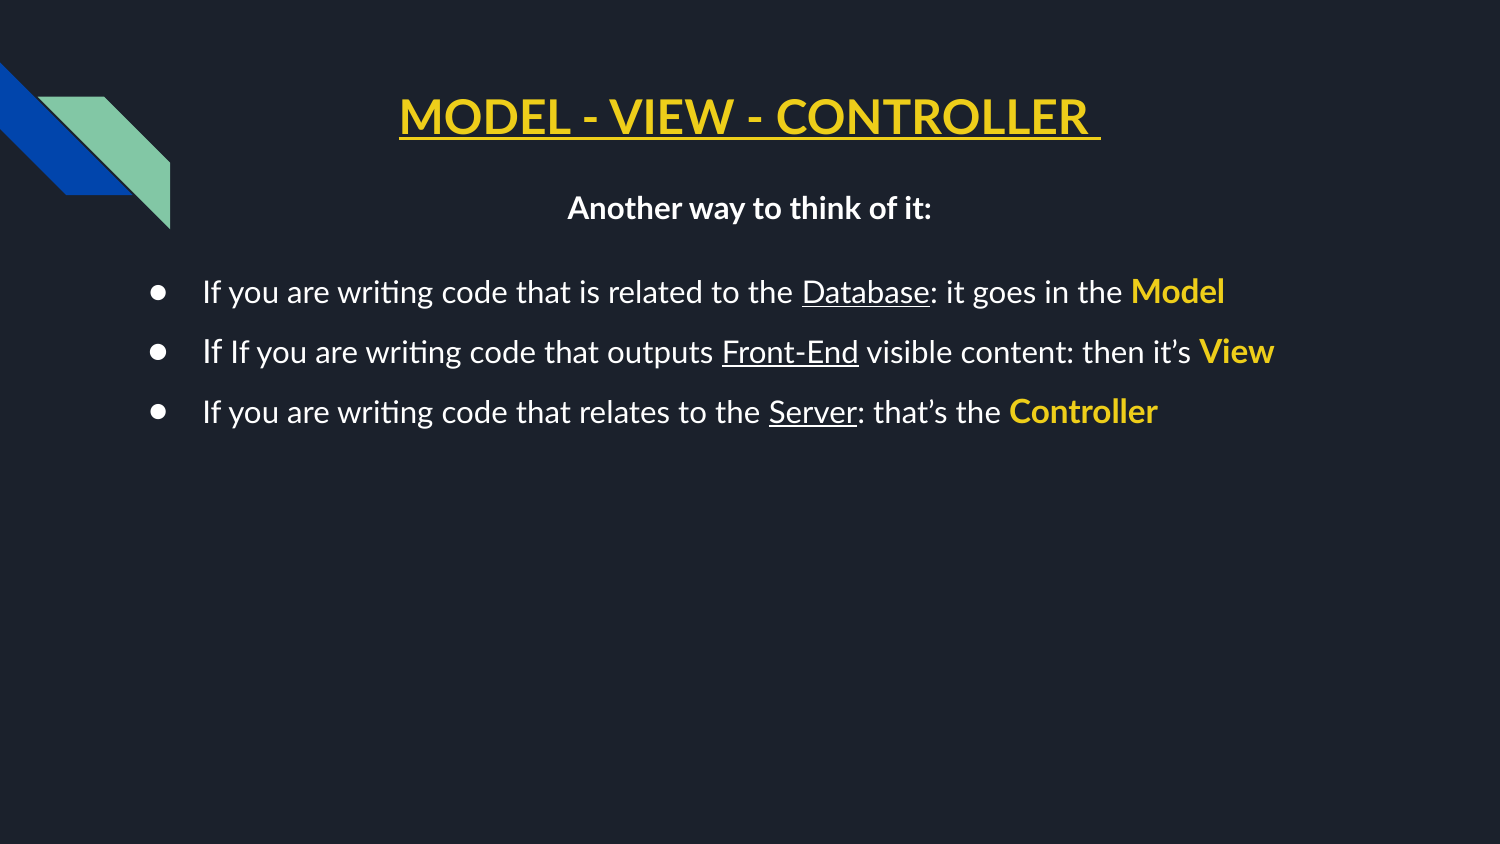

# MODEL - VIEW - CONTROLLER
Another way to think of it:
If you are writing code that is related to the Database: it goes in the Model
If If you are writing code that outputs Front-End visible content: then it’s View
If you are writing code that relates to the Server: that’s the Controller